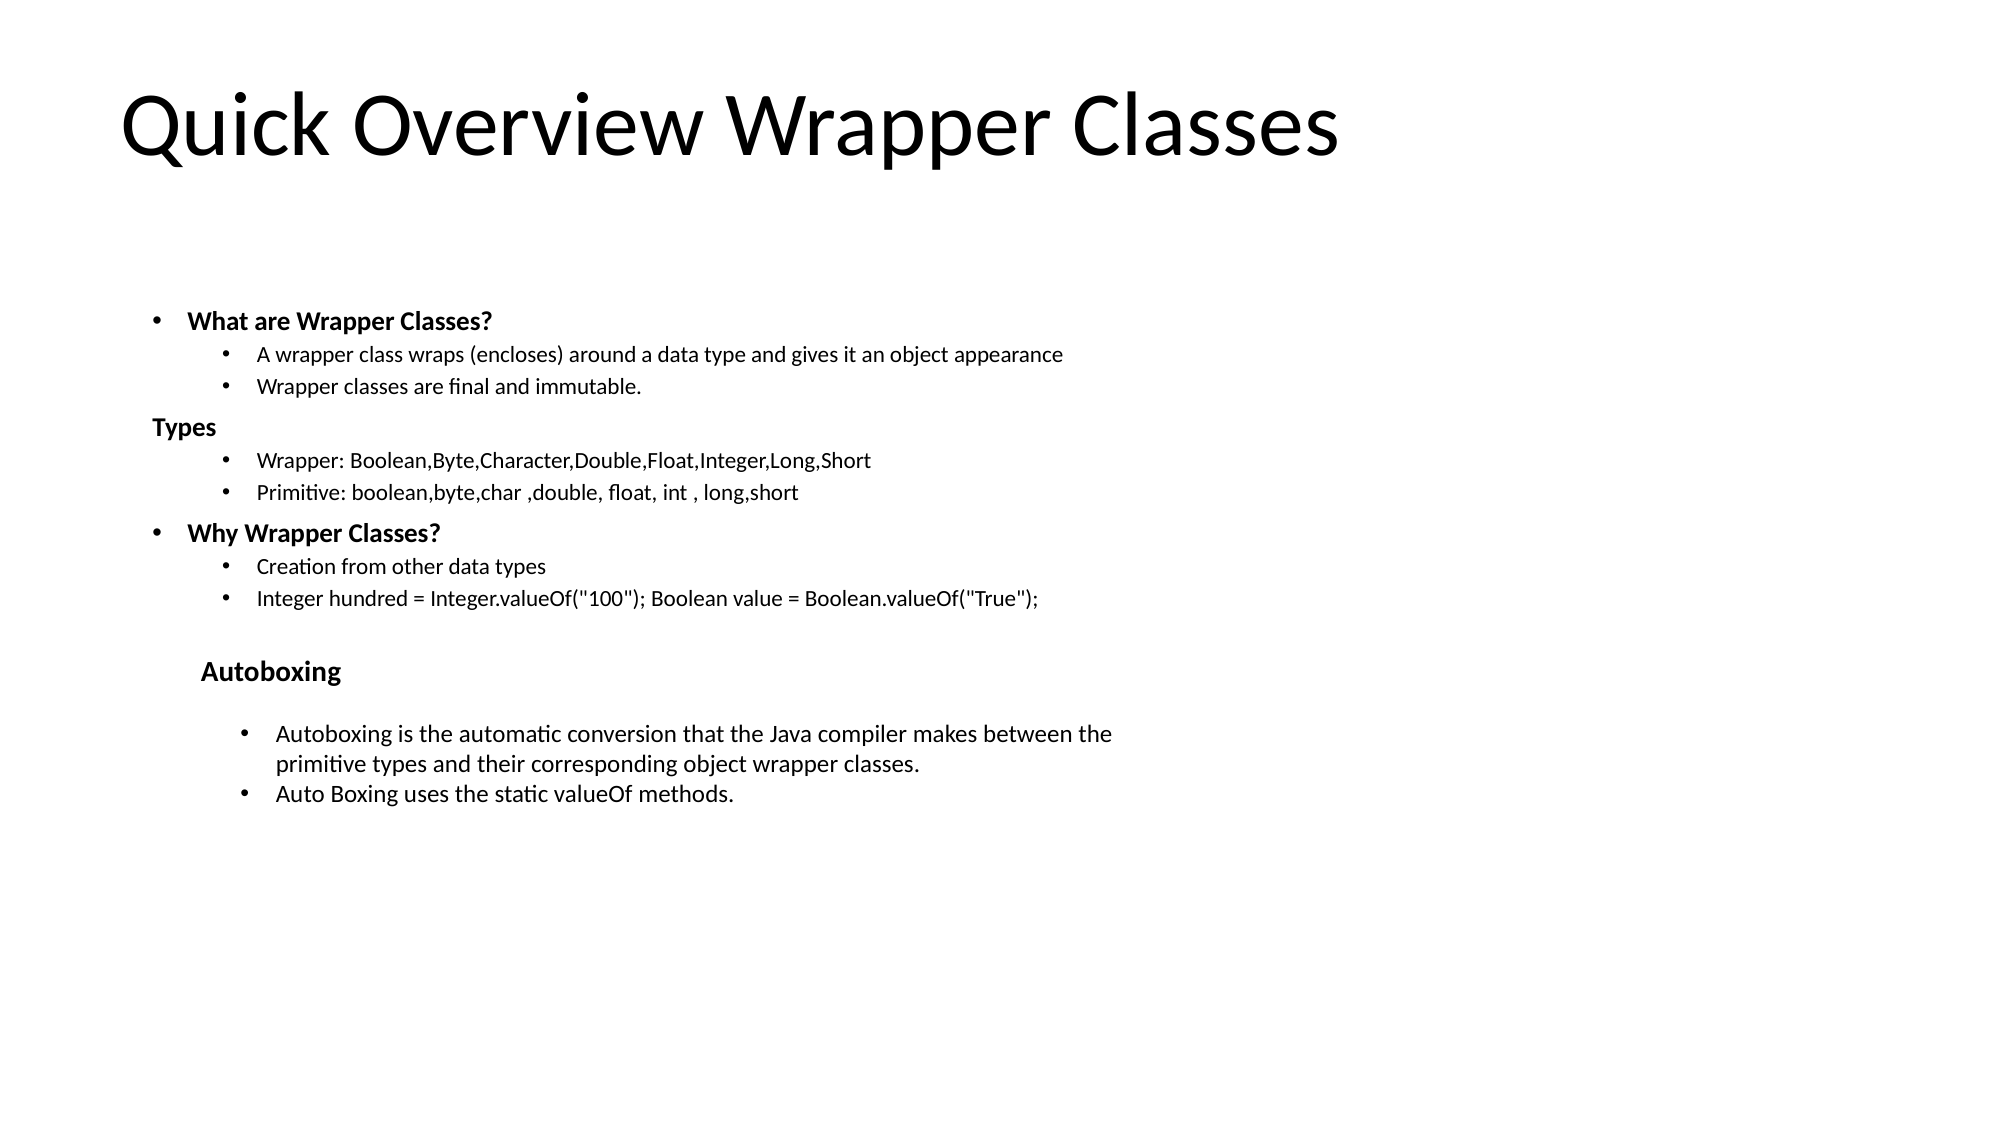

# Quick Overview Wrapper Classes
What are Wrapper Classes?
A wrapper class wraps (encloses) around a data type and gives it an object appearance
Wrapper classes are final and immutable.
Types
Wrapper: Boolean,Byte,Character,Double,Float,Integer,Long,Short
Primitive: boolean,byte,char ,double, float, int , long,short
Why Wrapper Classes?
Creation from other data types
Integer hundred = Integer.valueOf("100"); Boolean value = Boolean.valueOf("True");

Autoboxing

Autoboxing is the automatic conversion that the Java compiler makes between the primitive types and their corresponding object wrapper classes.
Auto Boxing uses the static valueOf methods.